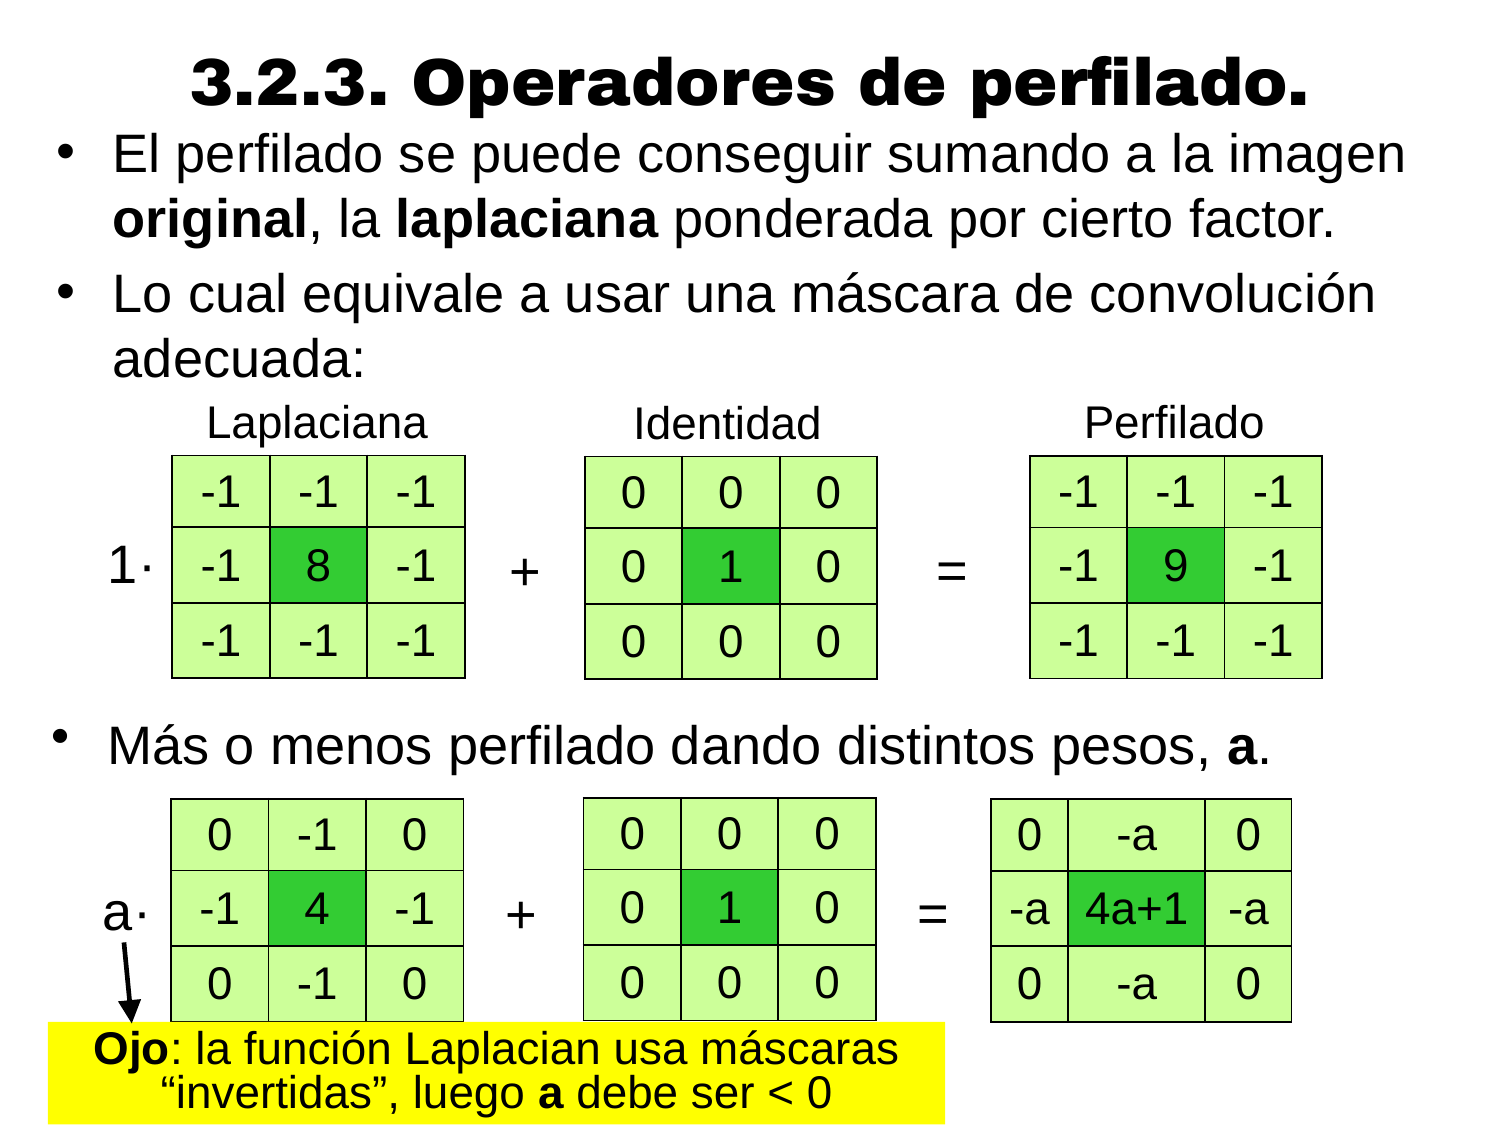

# 3.2.3. Operadores de perfilado.
El perfilado se puede conseguir sumando a la imagen original, la laplaciana ponderada por cierto factor.
Lo cual equivale a usar una máscara de convolución adecuada:
Laplaciana
Perfilado
Identidad
| -1 | -1 | -1 |
| --- | --- | --- |
| -1 | 8 | -1 |
| -1 | -1 | -1 |
| -1 | -1 | -1 |
| --- | --- | --- |
| -1 | 9 | -1 |
| -1 | -1 | -1 |
| 0 | 0 | 0 |
| --- | --- | --- |
| 0 | 1 | 0 |
| 0 | 0 | 0 |
1·
=
+
Más o menos perfilado dando distintos pesos, a.
| 0 | 0 | 0 |
| --- | --- | --- |
| 0 | 1 | 0 |
| 0 | 0 | 0 |
| 0 | -1 | 0 |
| --- | --- | --- |
| -1 | 4 | -1 |
| 0 | -1 | 0 |
| 0 | -a | 0 |
| --- | --- | --- |
| -a | 4a+1 | -a |
| 0 | -a | 0 |
a·
=
+

Ojo: la función Laplacian usa máscaras “invertidas”, luego a debe ser < 0